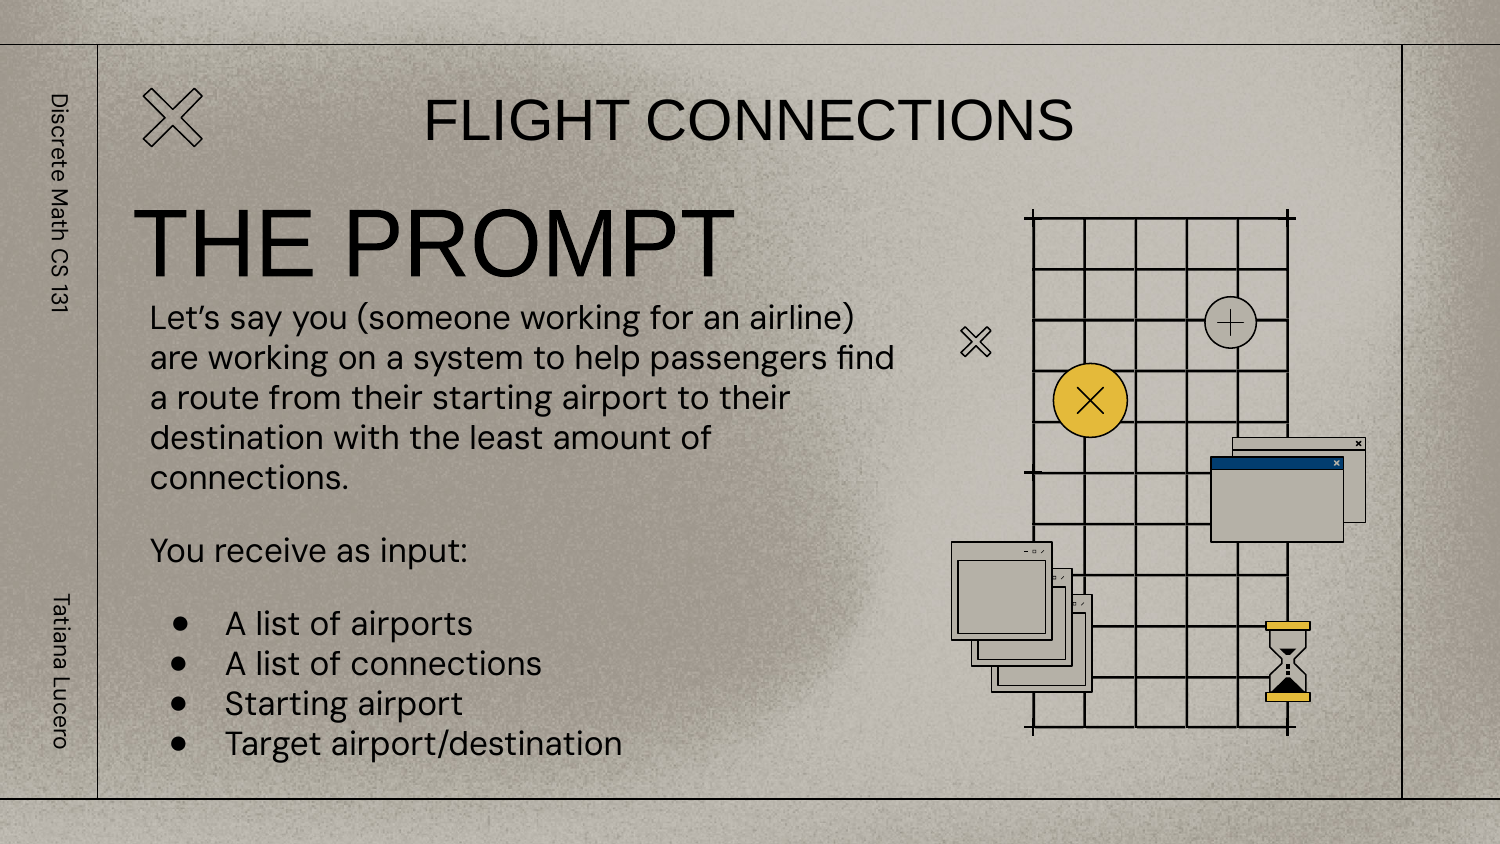

# FLIGHT CONNECTIONS

THE PROMPT

Discrete Math CS 131

Let’s say you (someone working for an airline) are working on a system to help passengers find a route from their starting airport to their destination with the least amount of connections.
You receive as input:
A list of airports
A list of connections
Starting airport
Target airport/destination

Tatiana Lucero